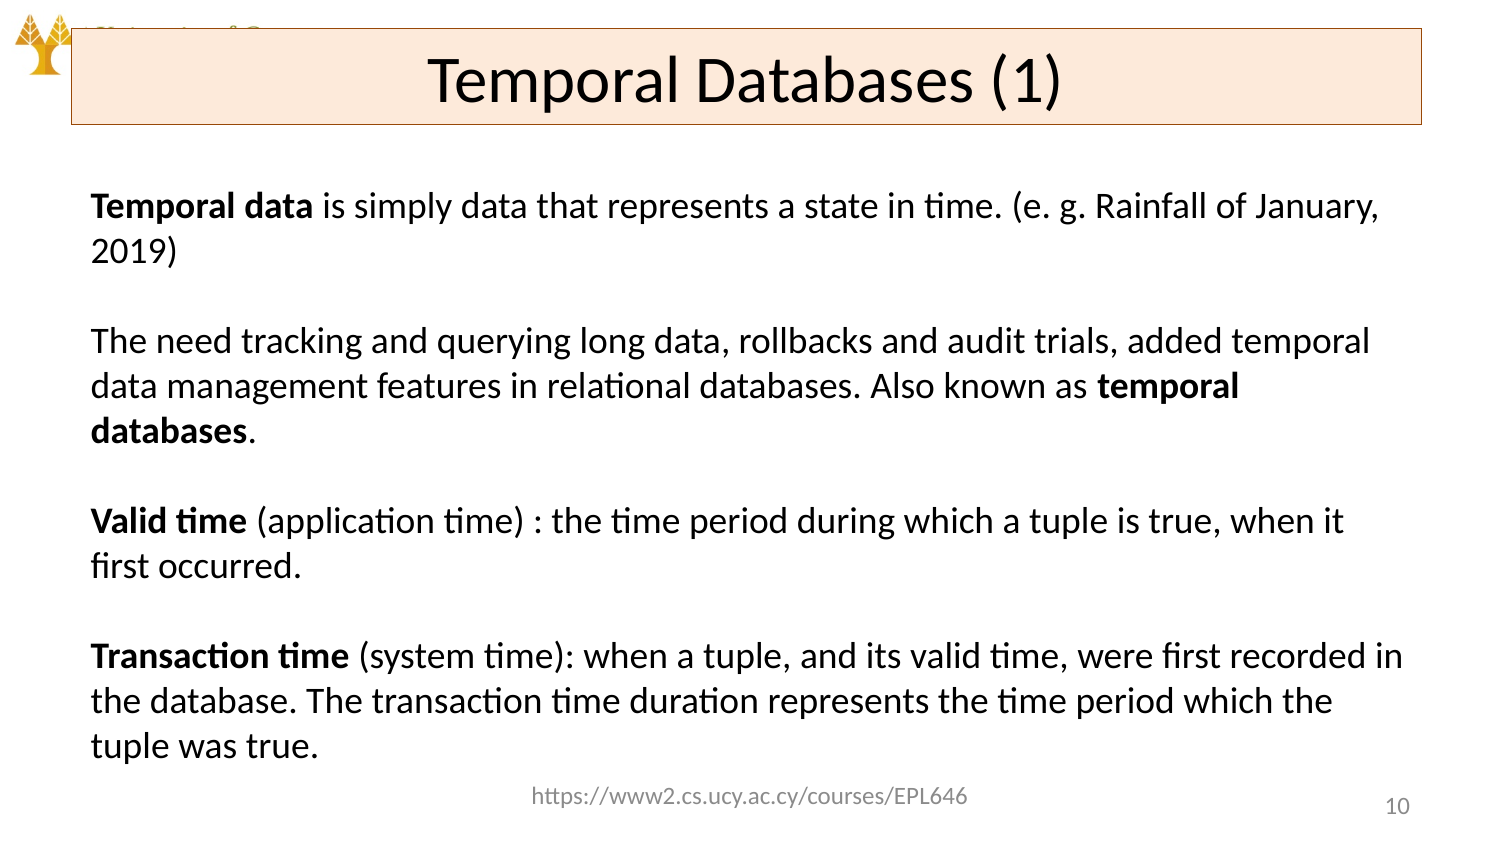

# Temporal Databases (1)
Temporal data is simply data that represents a state in time. (e. g. Rainfall of January, 2019)

The need tracking and querying long data, rollbacks and audit trials, added temporal data management features in relational databases. Also known as temporal databases.

Valid time (application time) : the time period during which a tuple is true, when it first occurred.

Transaction time (system time): when a tuple, and its valid time, were first recorded in the database. The transaction time duration represents the time period which the tuple was true.
https://www2.cs.ucy.ac.cy/courses/EPL646
10